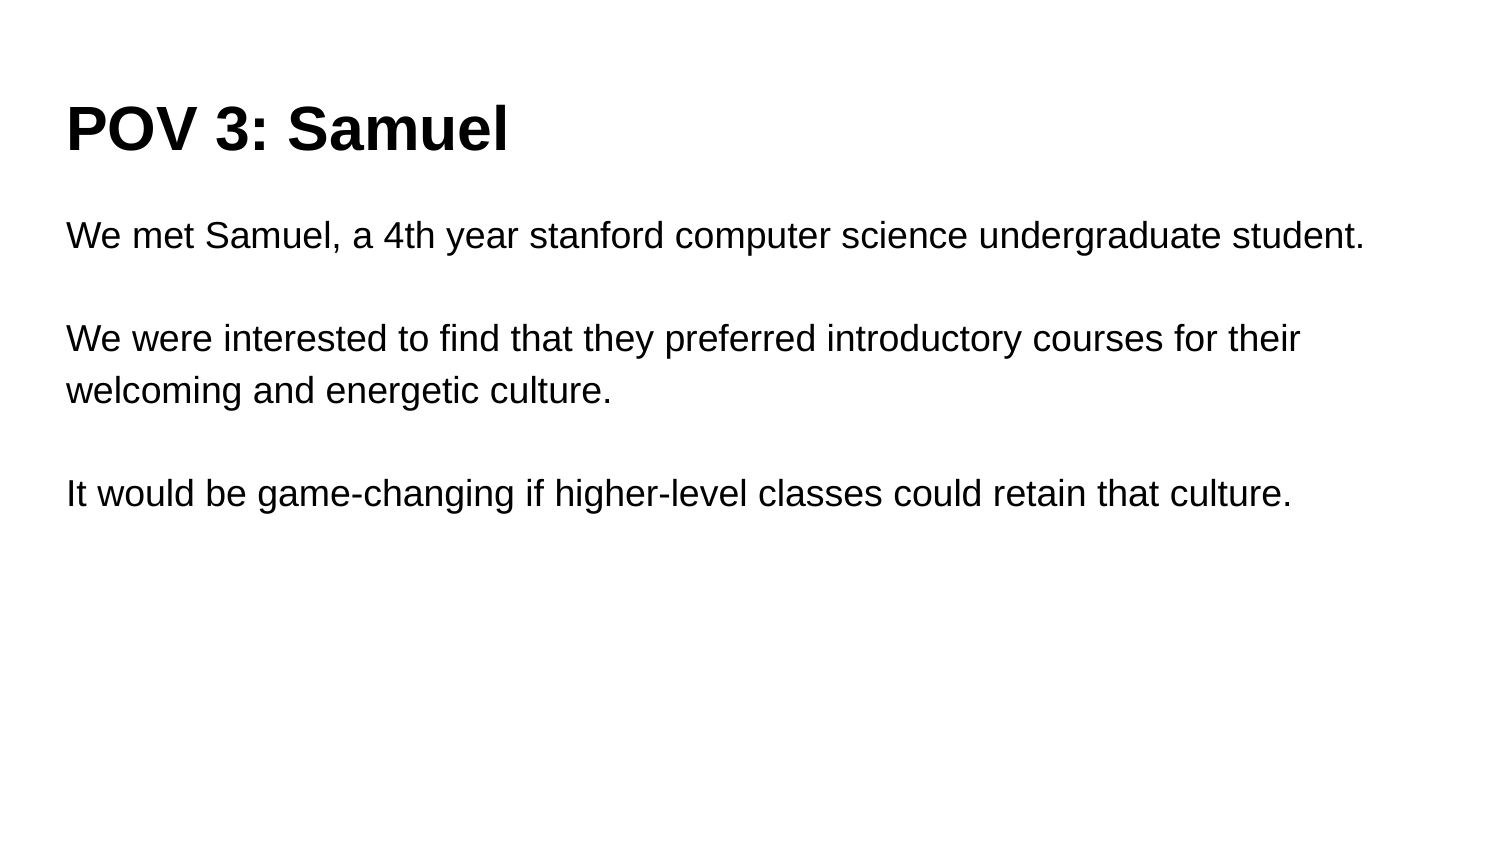

# POV 3: Samuel
We met Samuel, a 4th year stanford computer science undergraduate student.

We were interested to find that they preferred introductory courses for their welcoming and energetic culture.

It would be game-changing if higher-level classes could retain that culture.